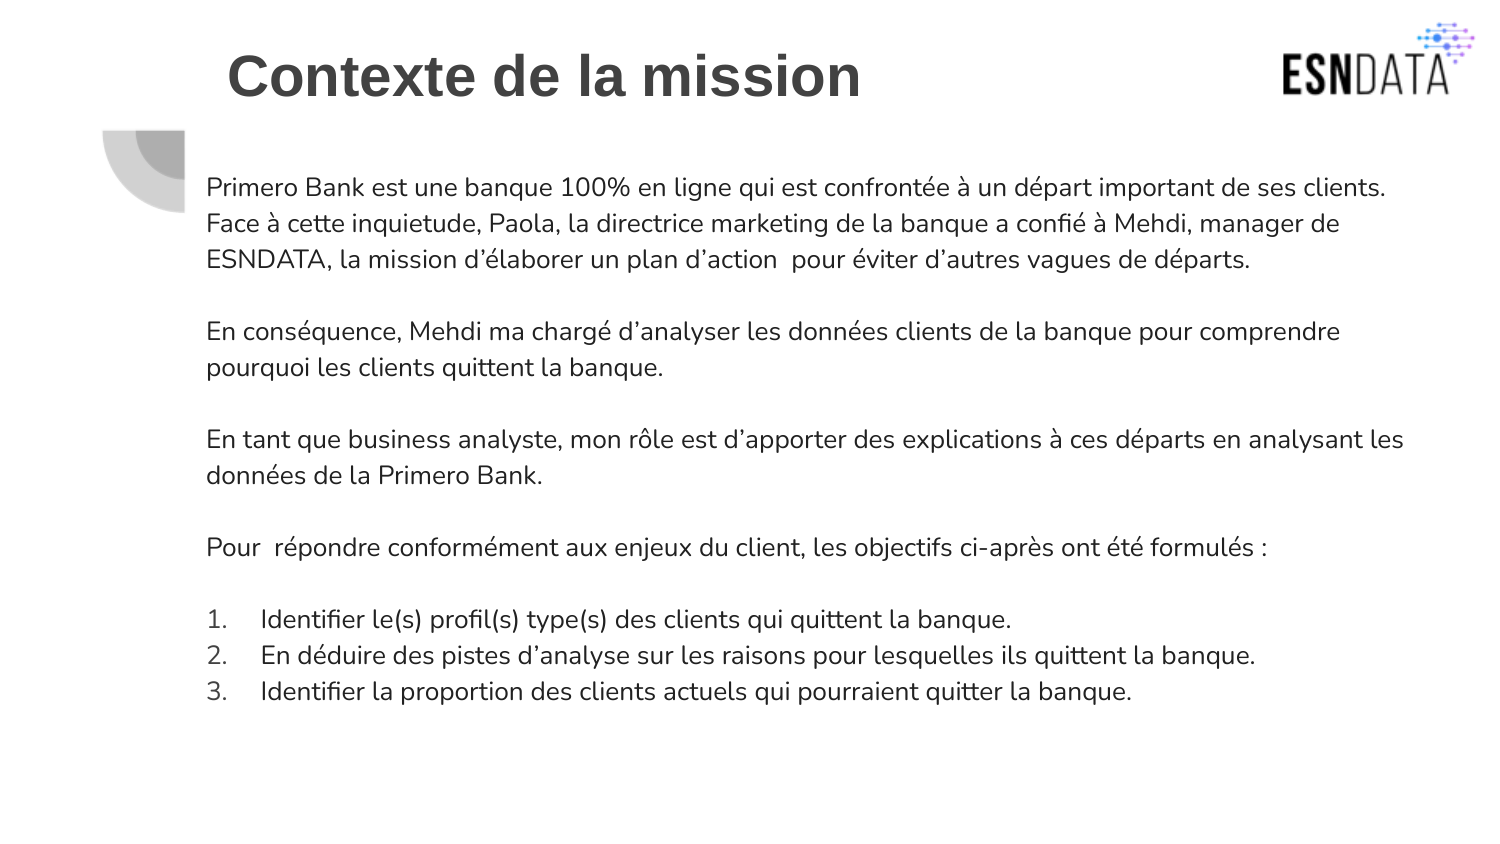

# Contexte de la mission
Primero Bank est une banque 100% en ligne qui est confrontée à un départ important de ses clients. Face à cette inquietude, Paola, la directrice marketing de la banque a confié à Mehdi, manager de ESNDATA, la mission d’élaborer un plan d’action  pour éviter d’autres vagues de départs.

En conséquence, Mehdi ma chargé d’analyser les données clients de la banque pour comprendre pourquoi les clients quittent la banque.

En tant que business analyste, mon rôle est d’apporter des explications à ces départs en analysant les données de la Primero Bank.

Pour  répondre conformément aux enjeux du client, les objectifs ci-après ont été formulés :

Identifier le(s) profil(s) type(s) des clients qui quittent la banque.
En déduire des pistes d’analyse sur les raisons pour lesquelles ils quittent la banque.
Identifier la proportion des clients actuels qui pourraient quitter la banque.